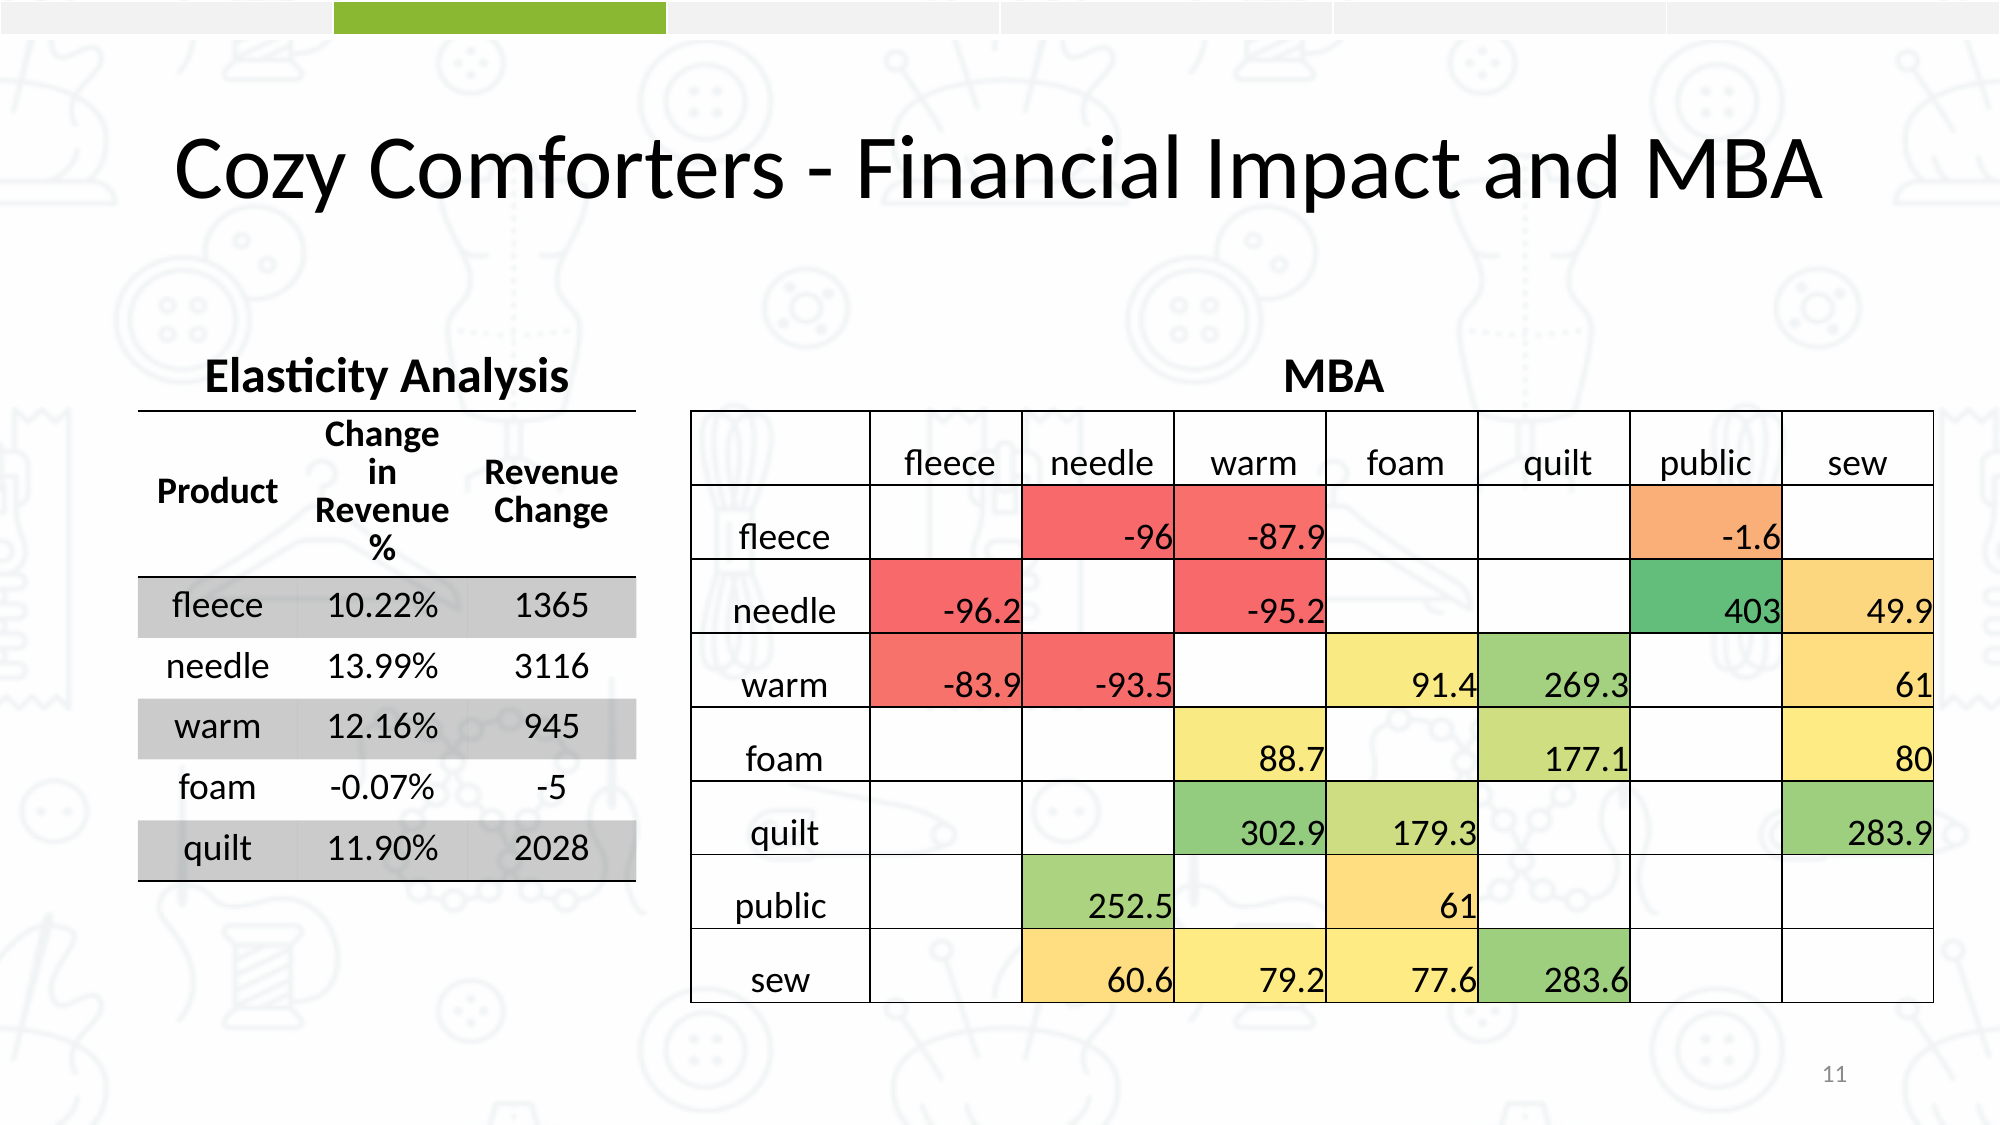

|  |  |  |  |  |  |
| --- | --- | --- | --- | --- | --- |
# Cozy Comforters - Financial Impact and MBA
Elasticity Analysis
MBA
| Product | Change in Revenue % | Revenue Change |
| --- | --- | --- |
| fleece | 10.22% | 1365 |
| needle | 13.99% | 3116 |
| warm | 12.16% | 945 |
| foam | -0.07% | -5 |
| quilt | 11.90% | 2028 |
|  | fleece | needle | warm | foam | quilt | public | sew |
| --- | --- | --- | --- | --- | --- | --- | --- |
| fleece |  | -96 | -87.9 |  |  | -1.6 |  |
| needle | -96.2 |  | -95.2 |  |  | 403 | 49.9 |
| warm | -83.9 | -93.5 |  | 91.4 | 269.3 |  | 61 |
| foam |  |  | 88.7 |  | 177.1 |  | 80 |
| quilt |  |  | 302.9 | 179.3 |  |  | 283.9 |
| public |  | 252.5 |  | 61 |  |  |  |
| sew |  | 60.6 | 79.2 | 77.6 | 283.6 |  |  |
11